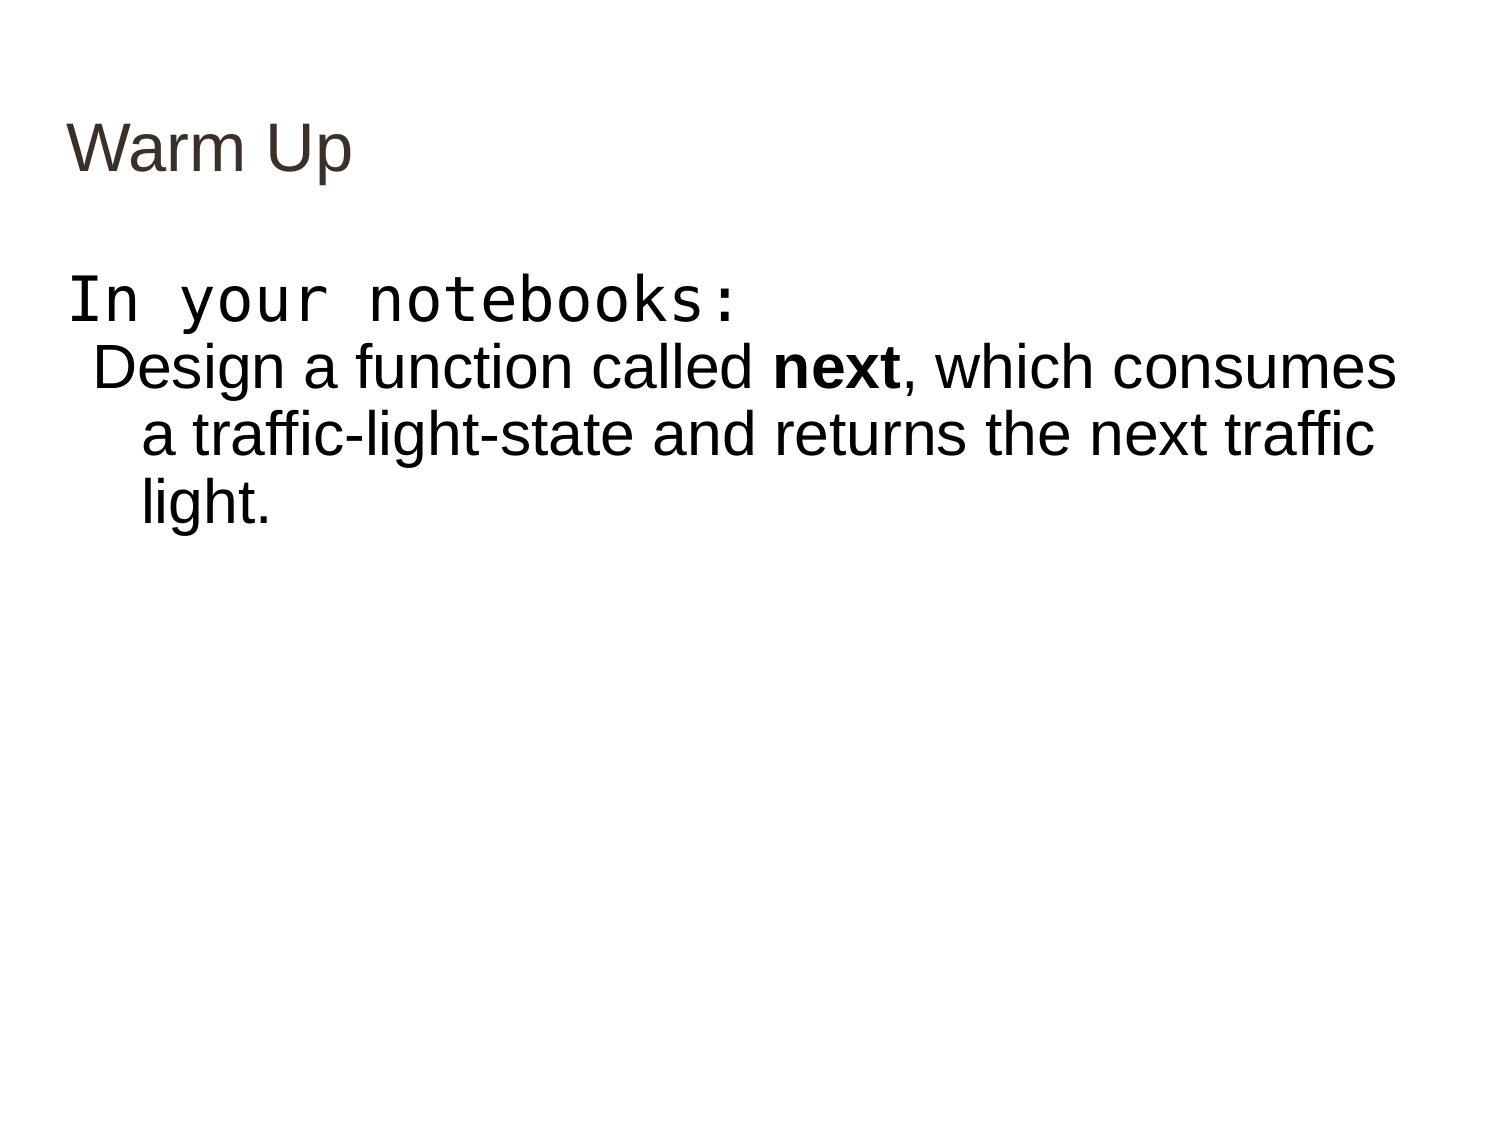

# Warm Up
In your notebooks:
Design a function called next, which consumes a traffic-light-state and returns the next traffic light.